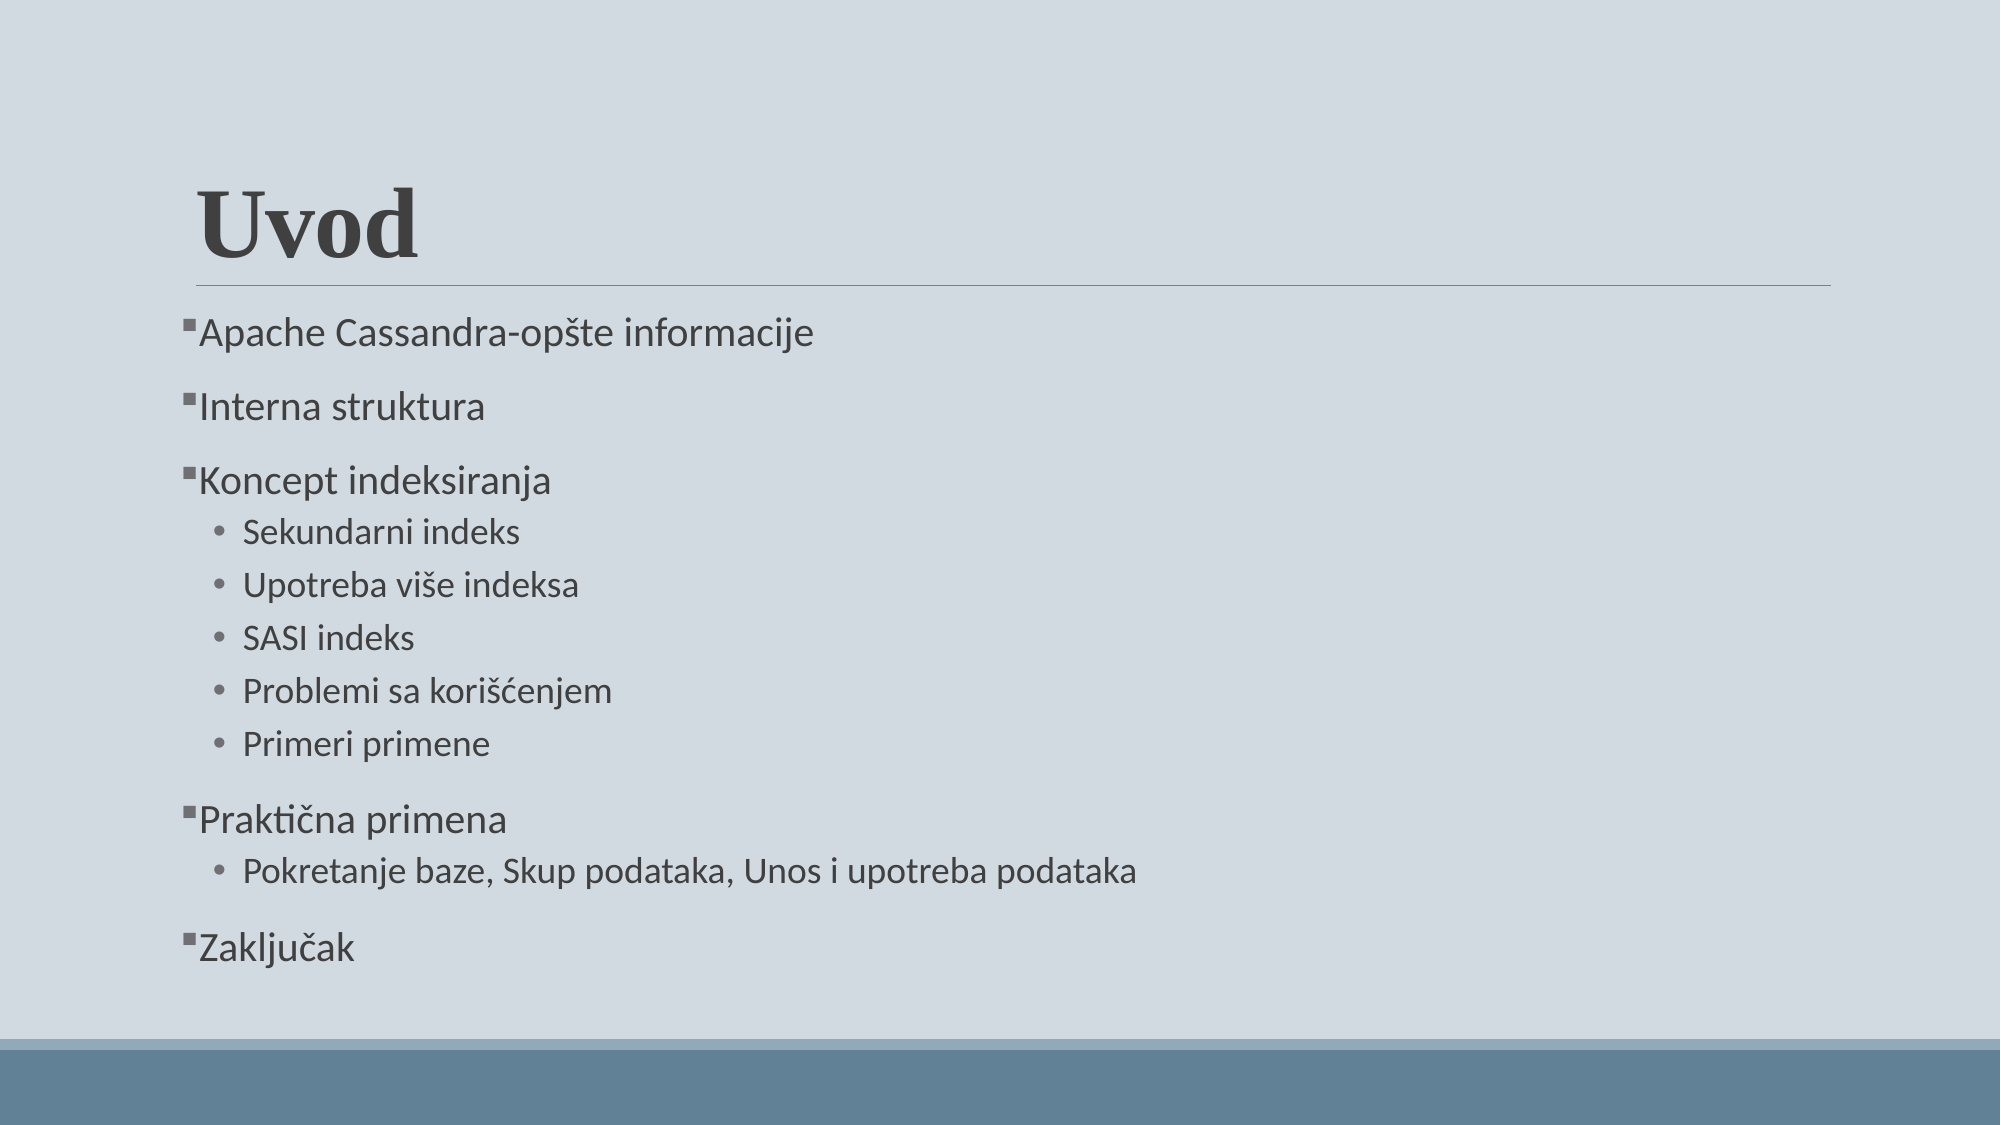

# Uvod
Apache Cassandra-opšte informacije
Interna struktura
Koncept indeksiranja
Sekundarni indeks
Upotreba više indeksa
SASI indeks
Problemi sa korišćenjem
Primeri primene
Praktična primena
Pokretanje baze, Skup podataka, Unos i upotreba podataka
Zaključak